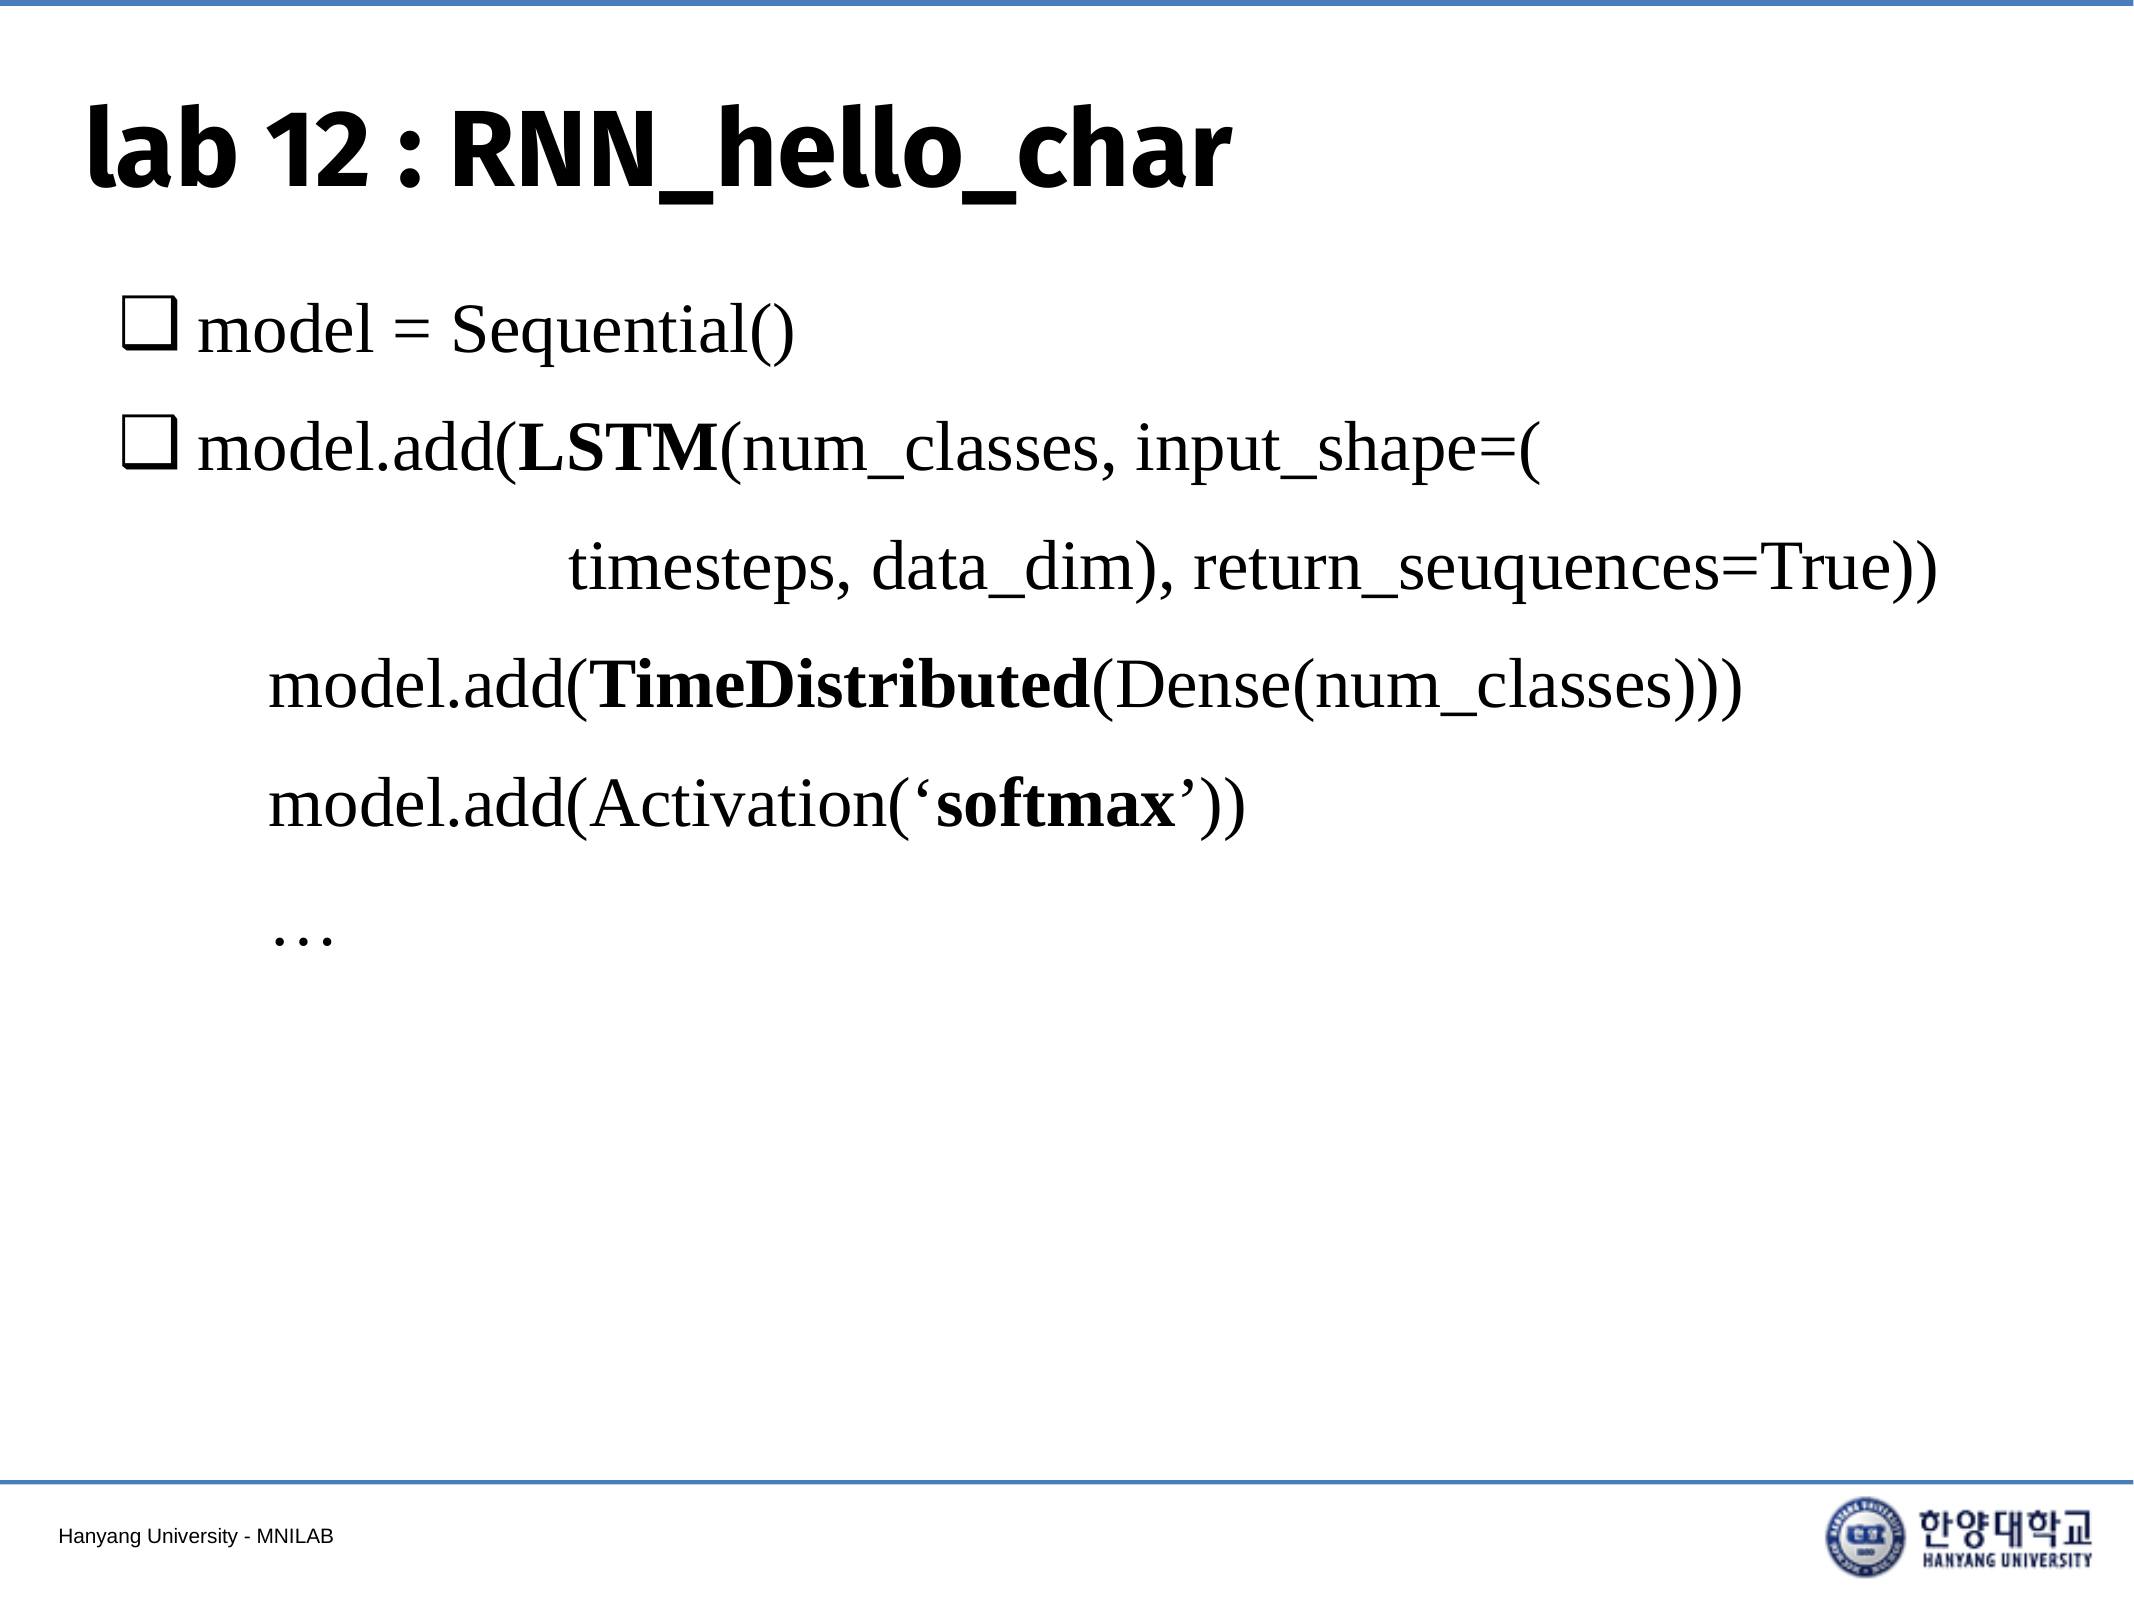

# lab 12 : RNN_hello_char
model = Sequential()
model.add(LSTM(num_classes, input_shape=(
			timesteps, data_dim), return_seuquences=True))
	model.add(TimeDistributed(Dense(num_classes)))
	model.add(Activation(‘softmax’))
	…